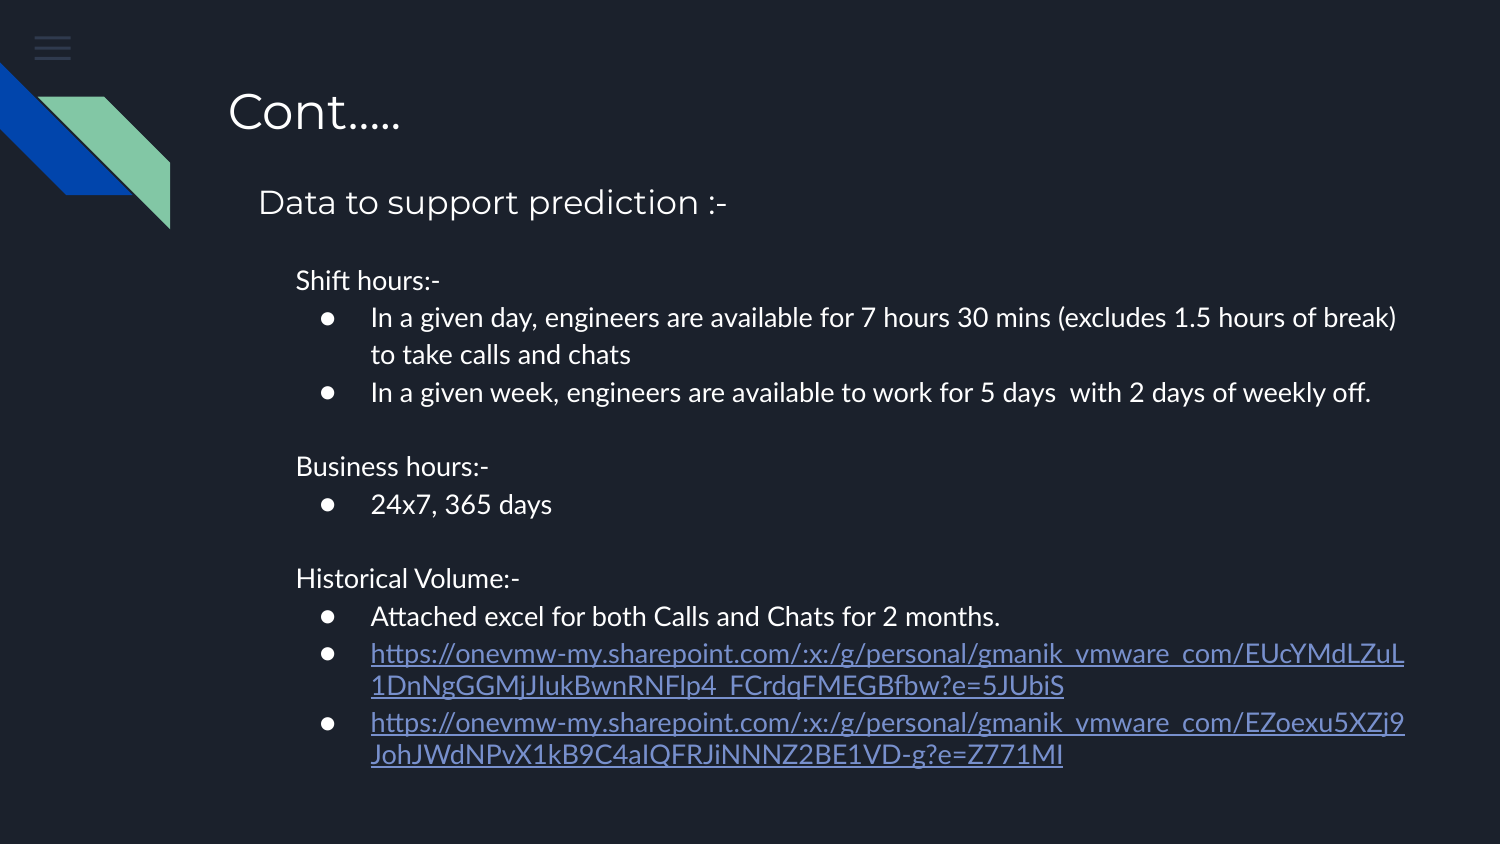

# Cont…..
Data to support prediction :-
Shift hours:-
In a given day, engineers are available for 7 hours 30 mins (excludes 1.5 hours of break) to take calls and chats
In a given week, engineers are available to work for 5 days  with 2 days of weekly off.

Business hours:-
24x7, 365 days

Historical Volume:-
Attached excel for both Calls and Chats for 2 months.
https://onevmw-my.sharepoint.com/:x:/g/personal/gmanik_vmware_com/EUcYMdLZuL1DnNgGGMjJIukBwnRNFlp4_FCrdqFMEGBfbw?e=5JUbiS
https://onevmw-my.sharepoint.com/:x:/g/personal/gmanik_vmware_com/EZoexu5XZj9JohJWdNPvX1kB9C4aIQFRJiNNNZ2BE1VD-g?e=Z771MI